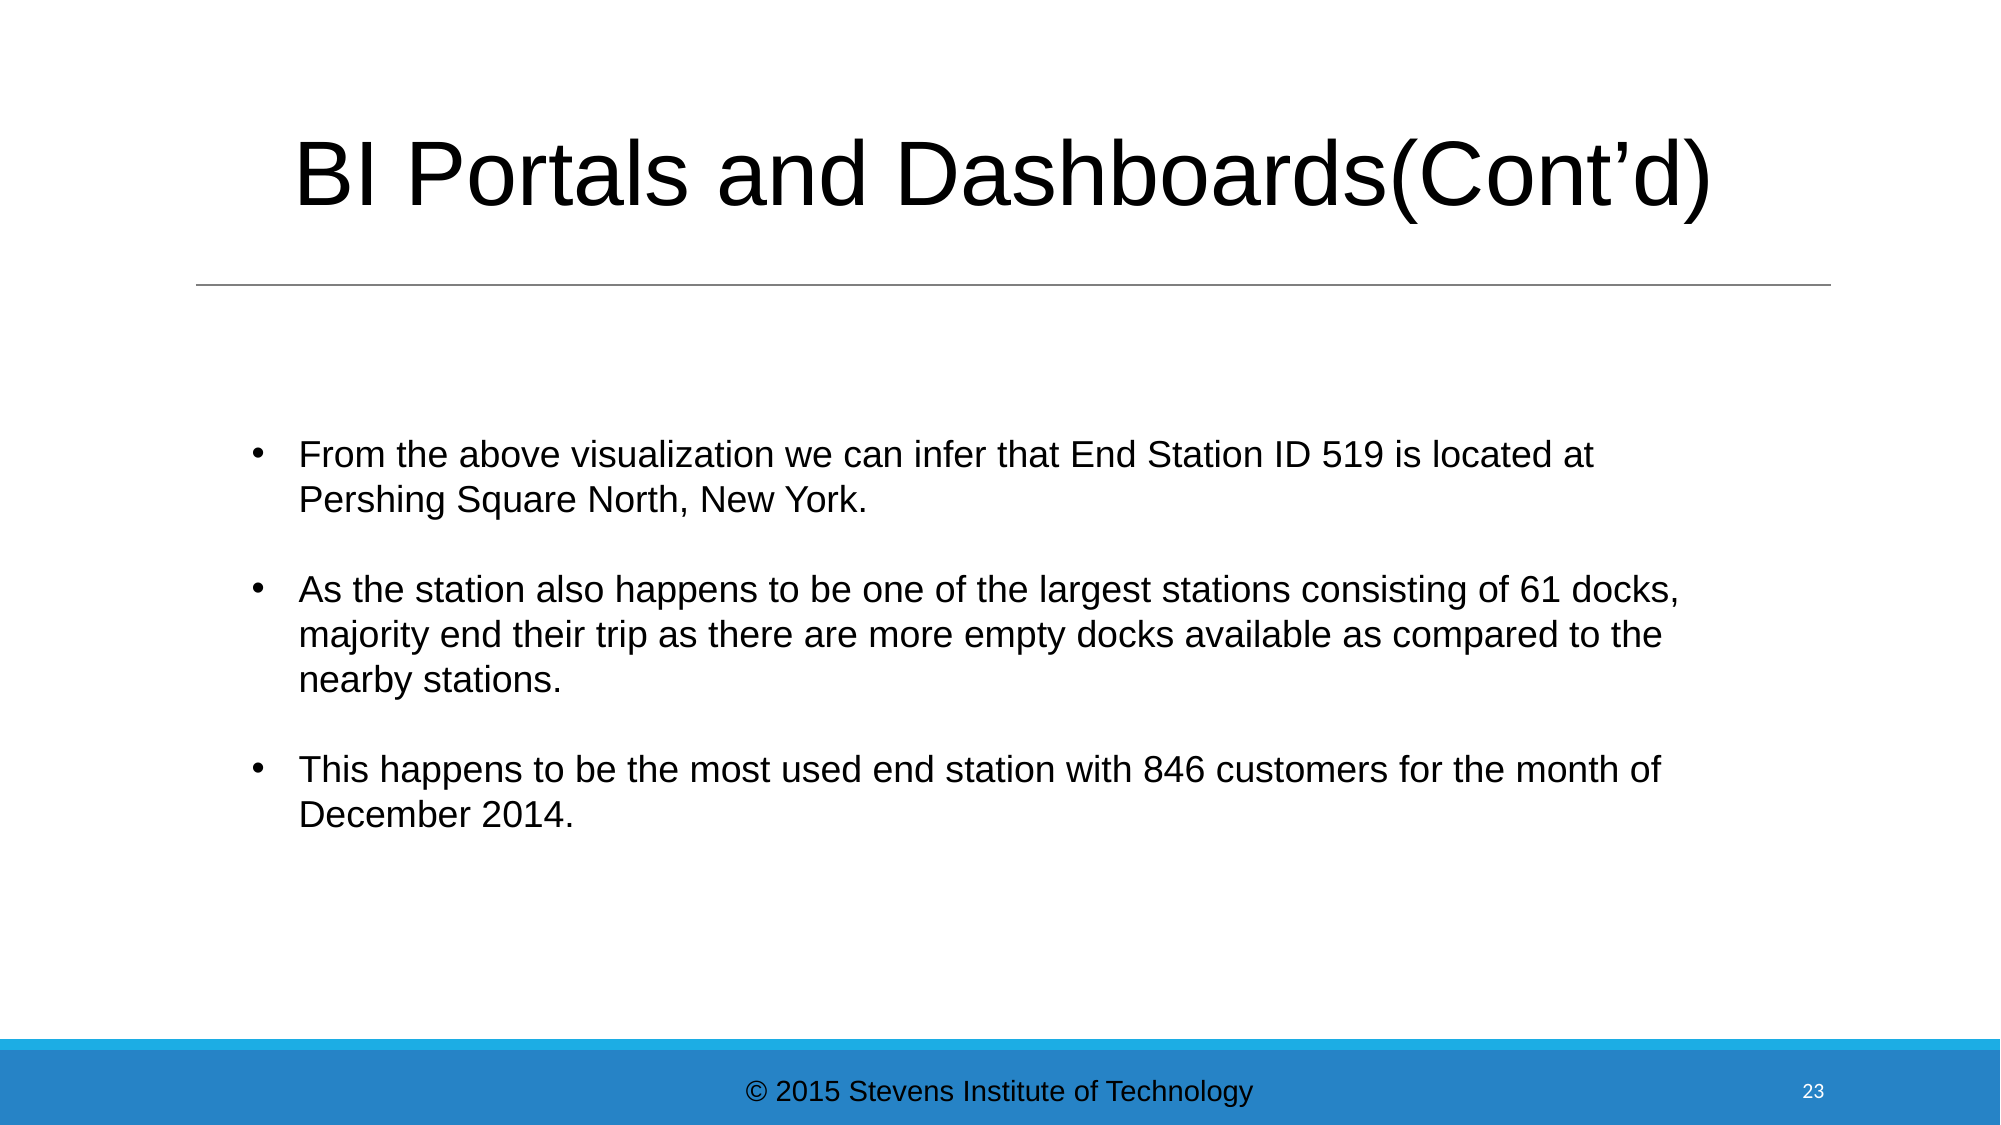

# BI Portals and Dashboards(Cont’d)
From the above visualization we can infer that End Station ID 519 is located at Pershing Square North, New York.

As the station also happens to be one of the largest stations consisting of 61 docks, majority end their trip as there are more empty docks available as compared to the nearby stations.

This happens to be the most used end station with 846 customers for the month of December 2014.
© 2015 Stevens Institute of Technology
23